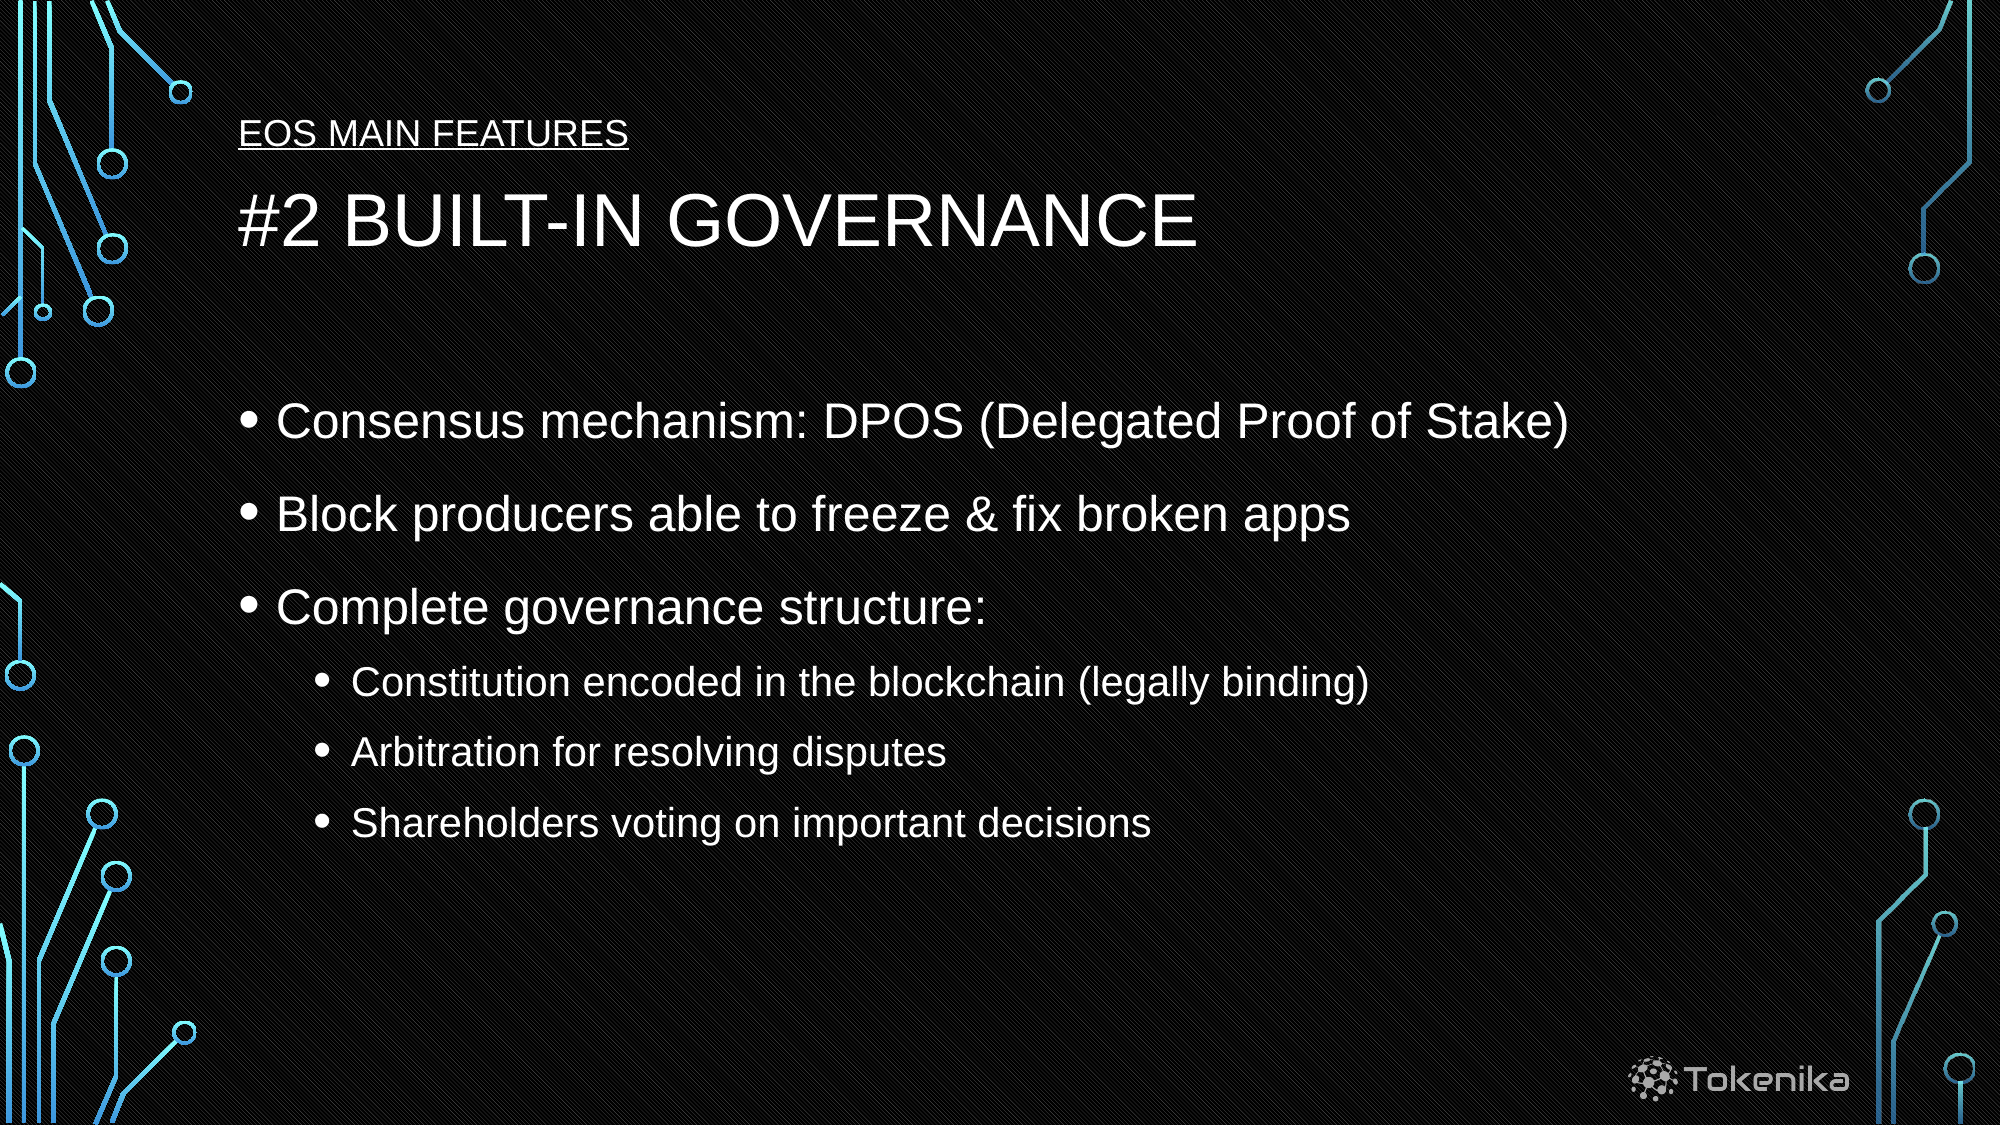

EOS MAIN FEATURES
# #2 Built-in governance
Consensus mechanism: DPOS (Delegated Proof of Stake)
Block producers able to freeze & fix broken apps
Complete governance structure:
Constitution encoded in the blockchain (legally binding)
Arbitration for resolving disputes
Shareholders voting on important decisions